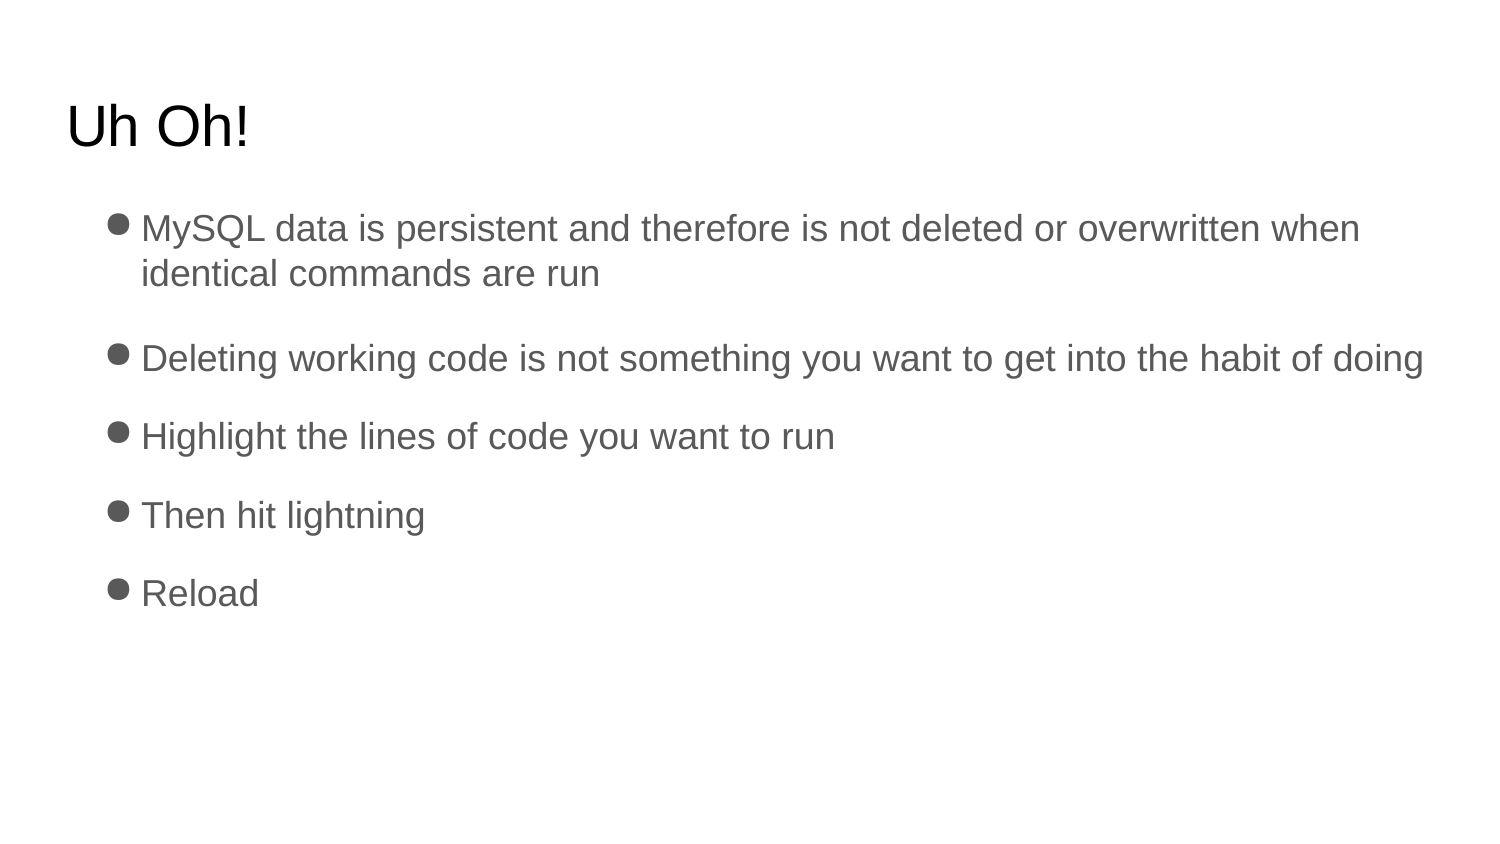

# Uh Oh!
MySQL data is persistent and therefore is not deleted or overwritten when identical commands are run
Deleting working code is not something you want to get into the habit of doing
Highlight the lines of code you want to run
Then hit lightning
Reload